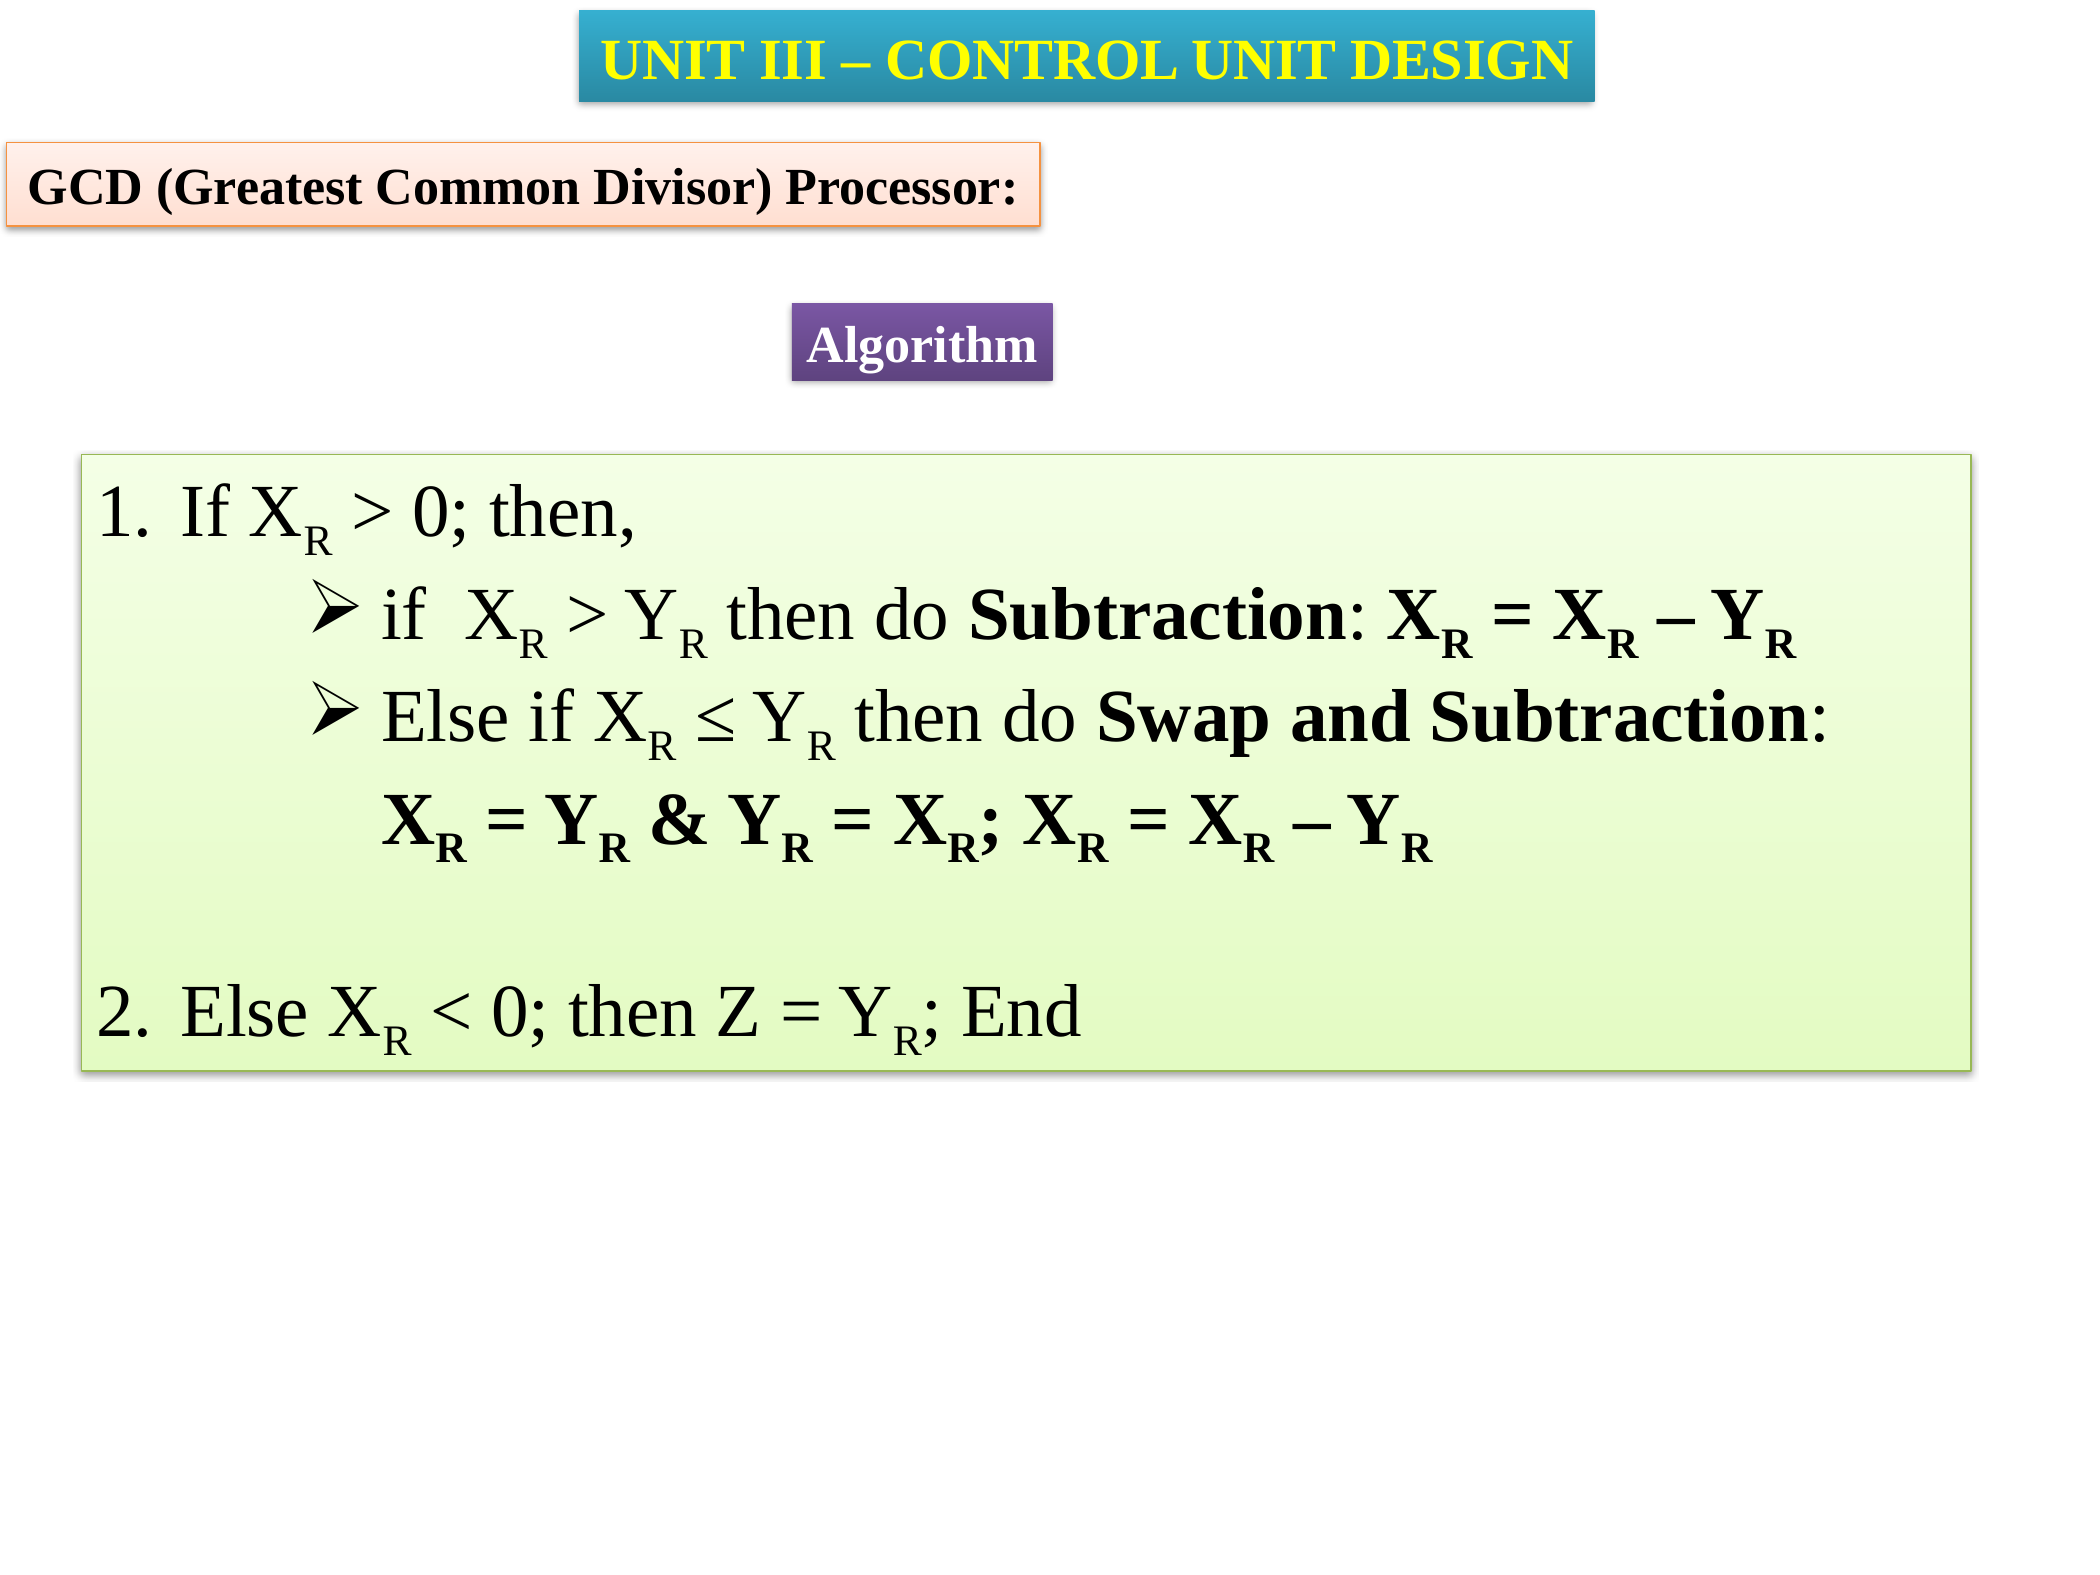

UNIT III – CONTROL UNIT DESIGN
GCD (Greatest Common Divisor) Processor:
Algorithm
If XR > 0; then,
if  XR > YR then do Subtraction: XR = XR – YR
Else if XR ≤ YR then do Swap and Subtraction:
	XR = YR & YR = XR; XR = XR – YR

Else XR < 0; then Z = YR; End